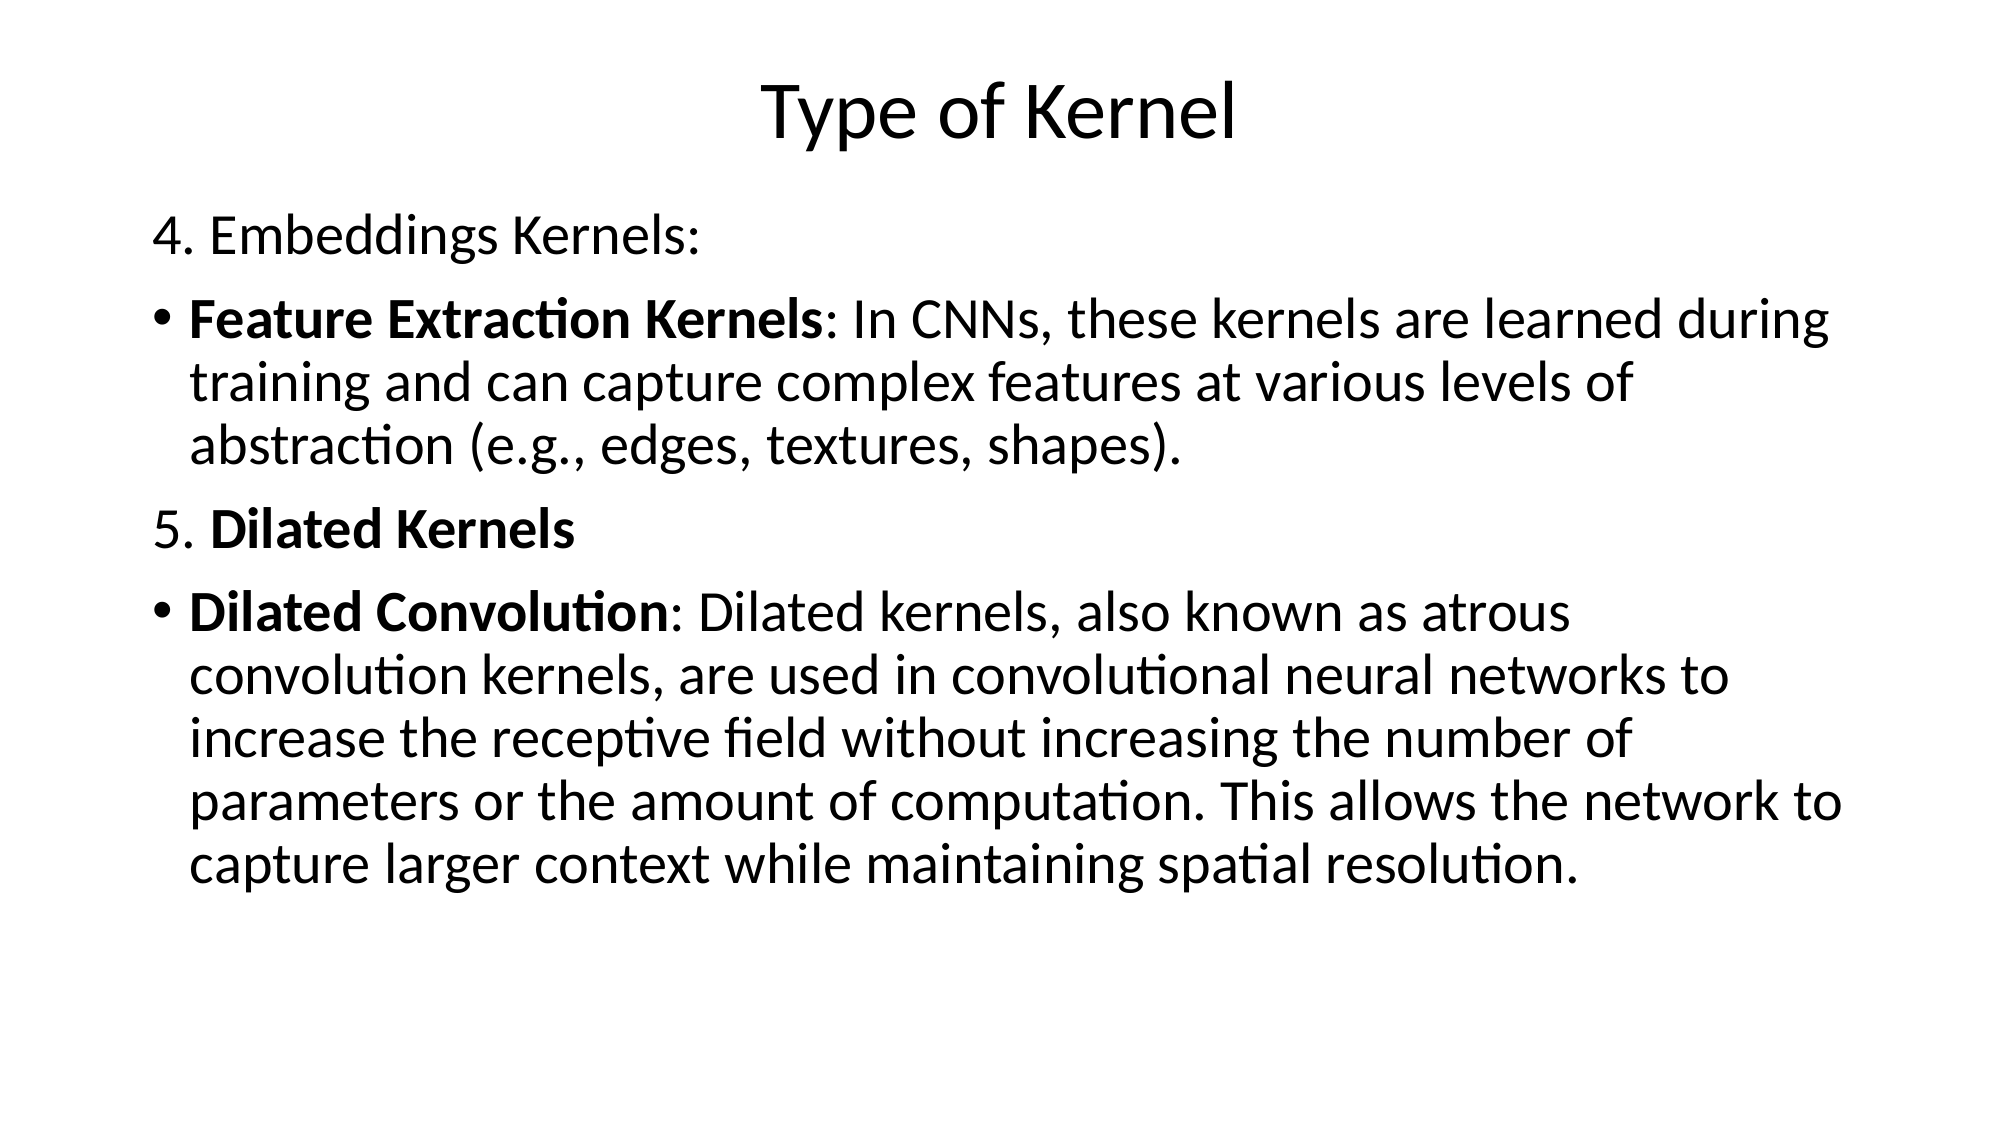

# Type of Kernel
4. Embeddings Kernels:
Feature Extraction Kernels: In CNNs, these kernels are learned during training and can capture complex features at various levels of abstraction (e.g., edges, textures, shapes).
5. Dilated Kernels
Dilated Convolution: Dilated kernels, also known as atrous convolution kernels, are used in convolutional neural networks to increase the receptive field without increasing the number of parameters or the amount of computation. This allows the network to capture larger context while maintaining spatial resolution.